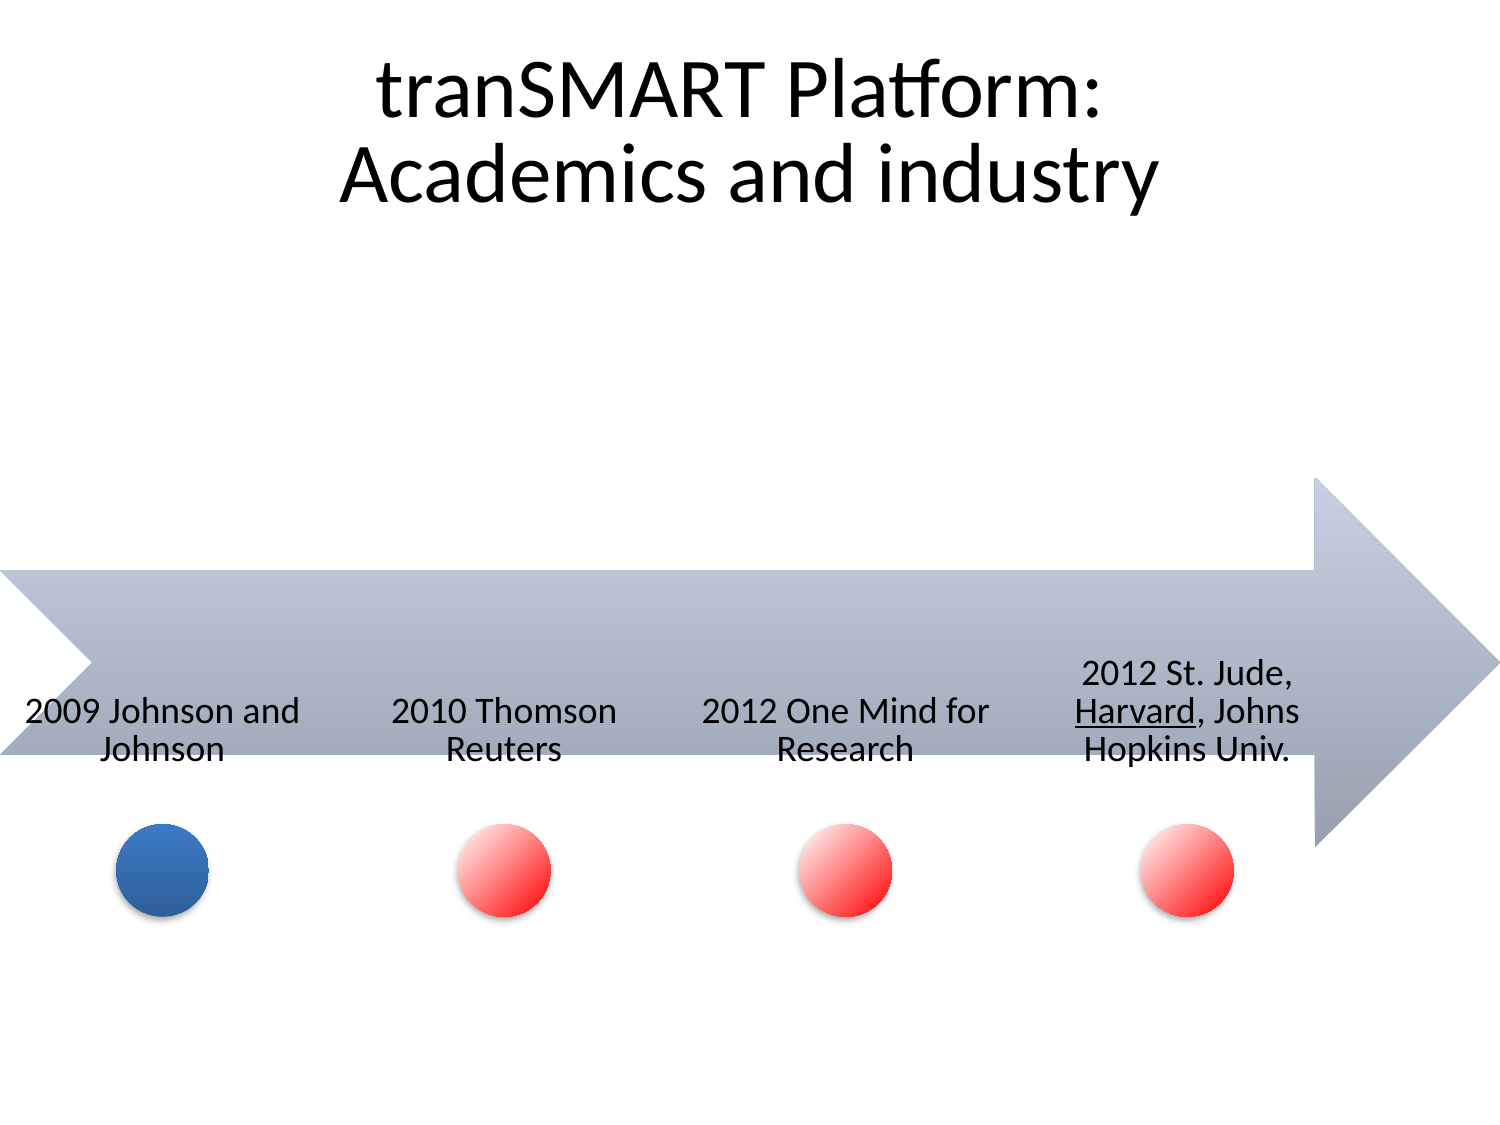

# tranSMART Platform: Academics and industry
2009 Johnson and Johnson
2012 St. Jude, Harvard, Johns Hopkins Univ.
2010 Thomson Reuters
2012 One Mind for Research